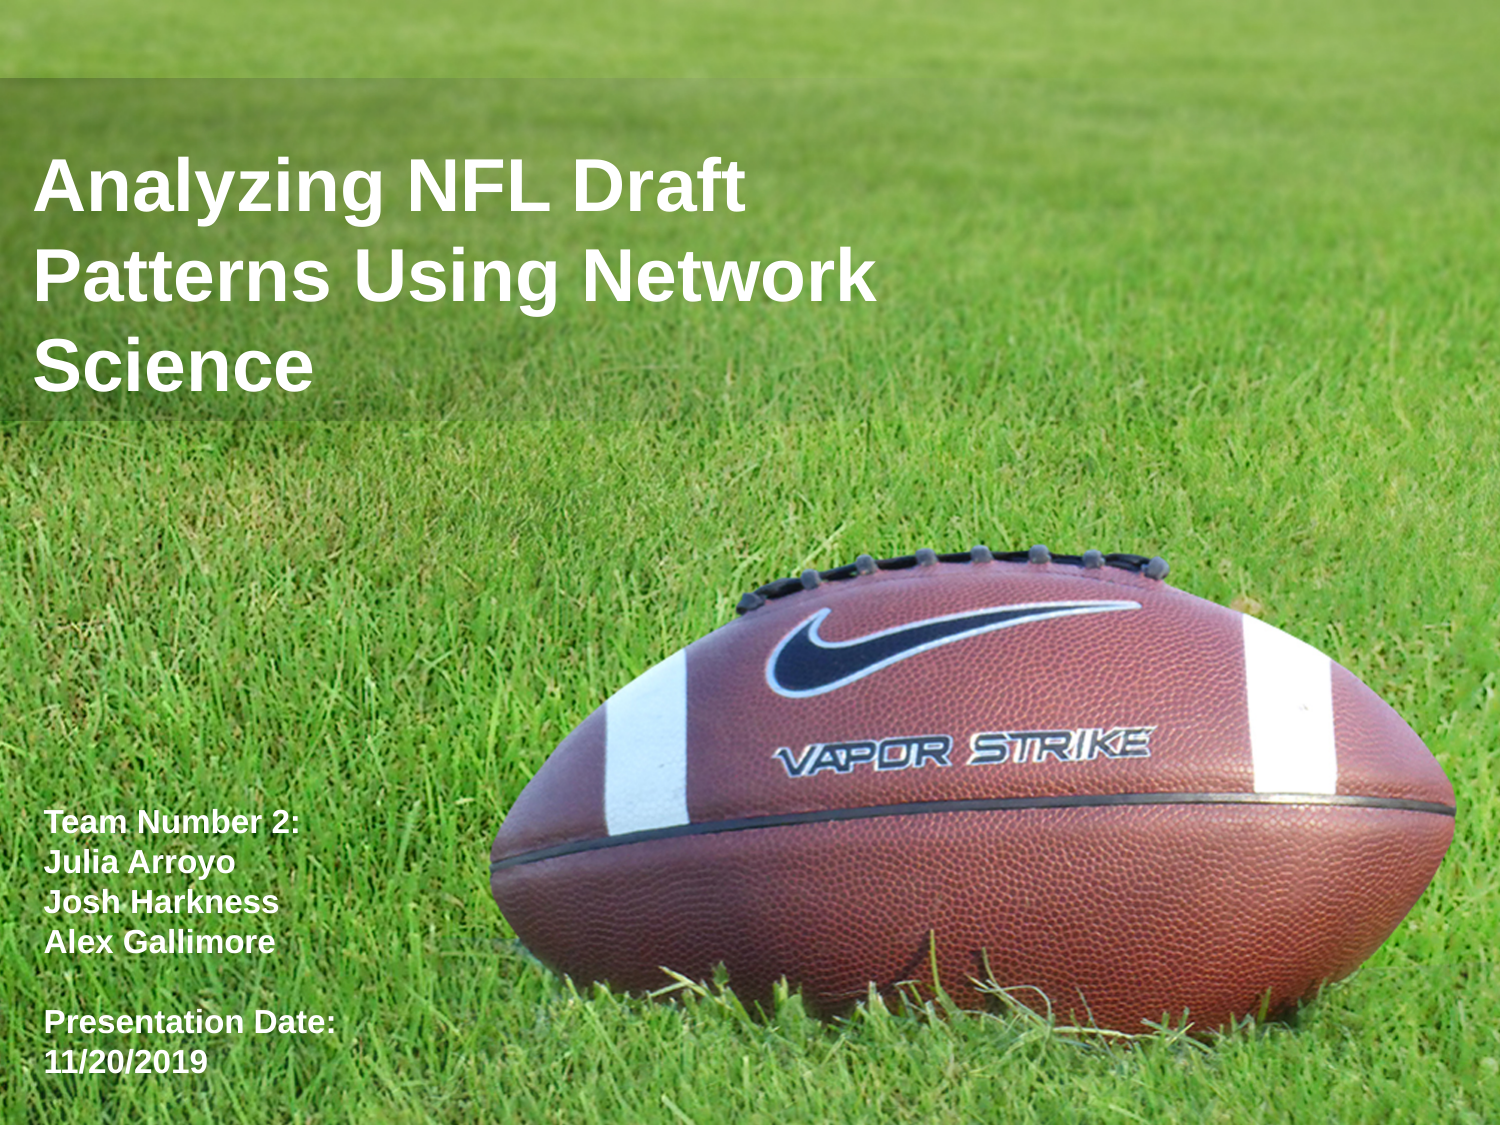

Analyzing NFL Draft Patterns Using Network Science

Team Number 2:
Julia Arroyo
Josh Harkness
Alex Gallimore

Presentation Date: 11/20/2019